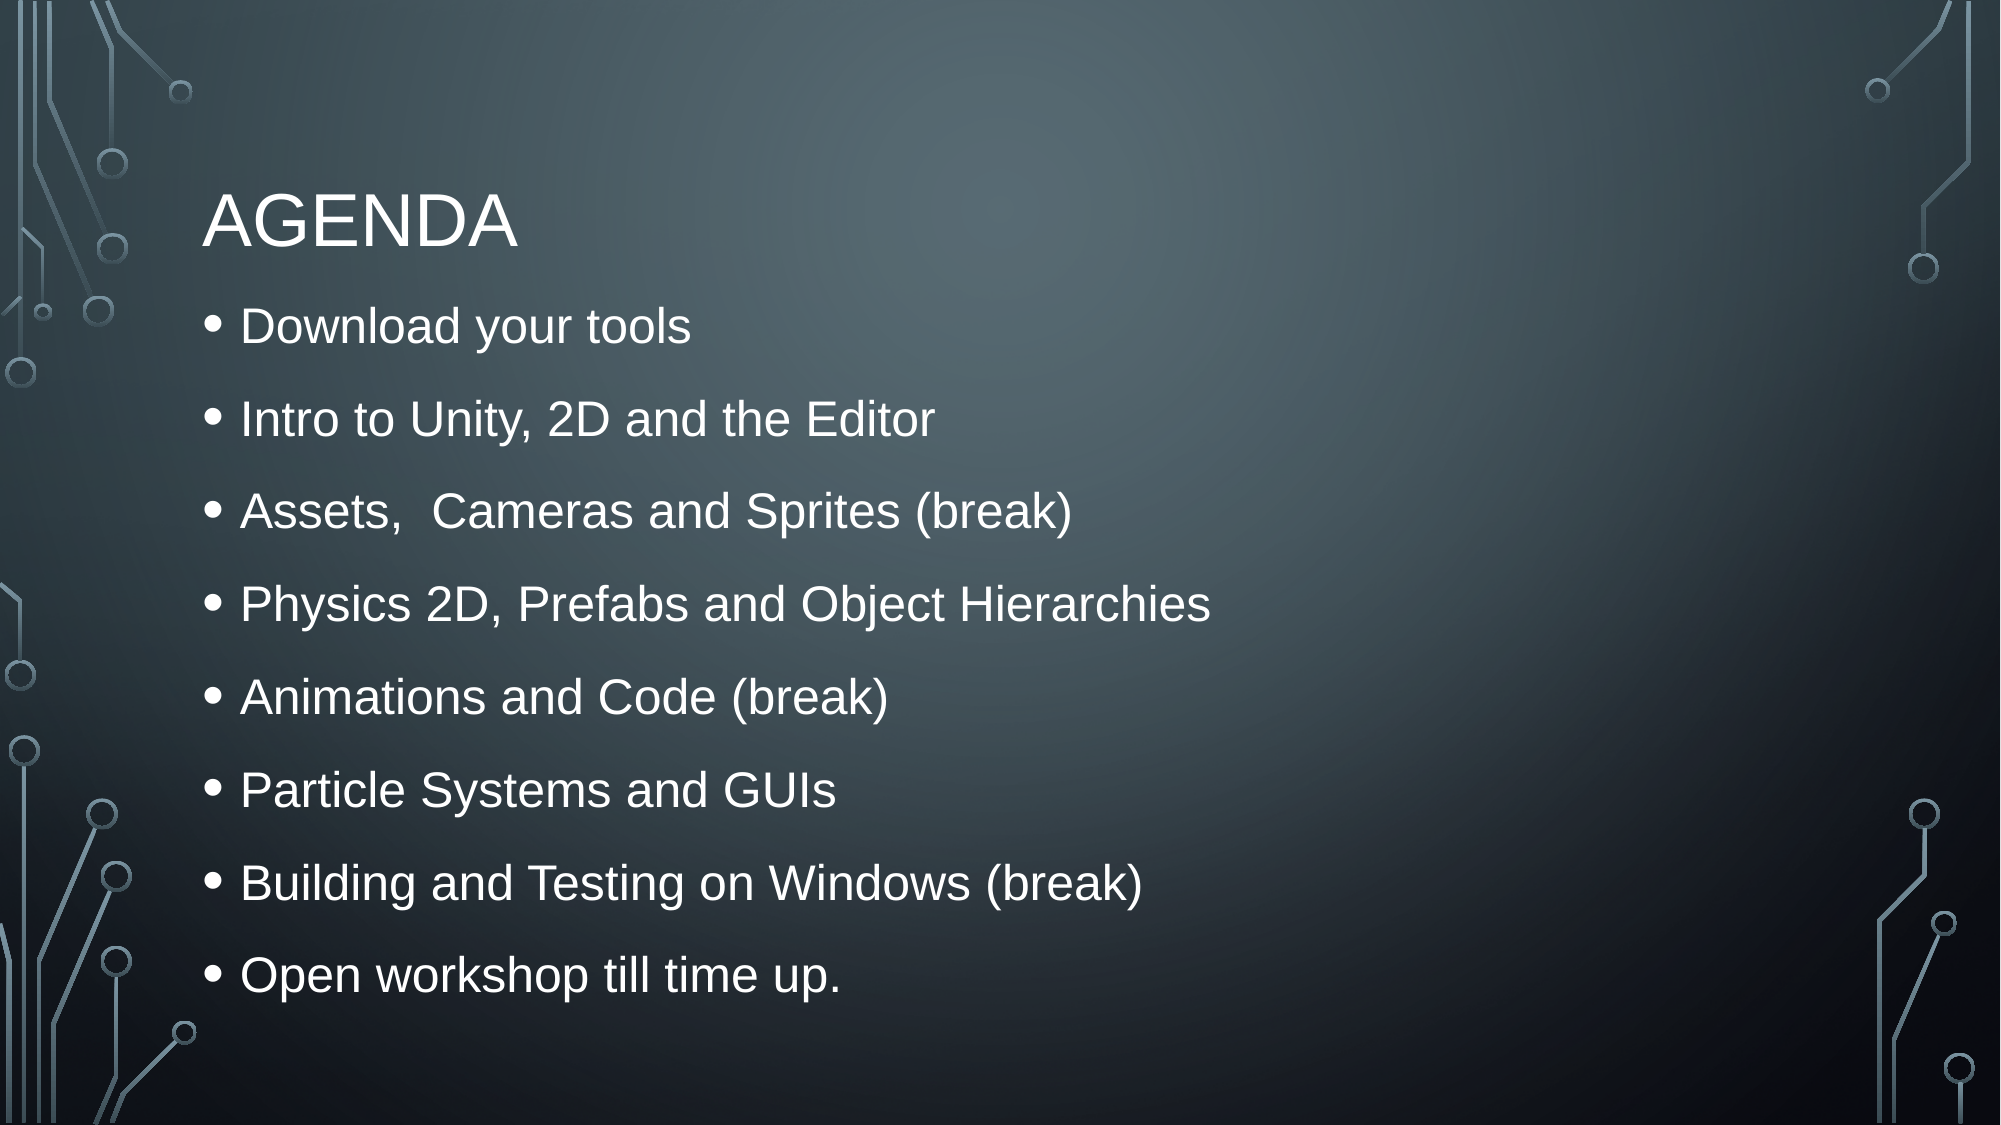

# Agenda
Download your tools
Intro to Unity, 2D and the Editor
Assets,  Cameras and Sprites (break)
Physics 2D, Prefabs and Object Hierarchies
Animations and Code (break)
Particle Systems and GUIs
Building and Testing on Windows (break)
Open workshop till time up.